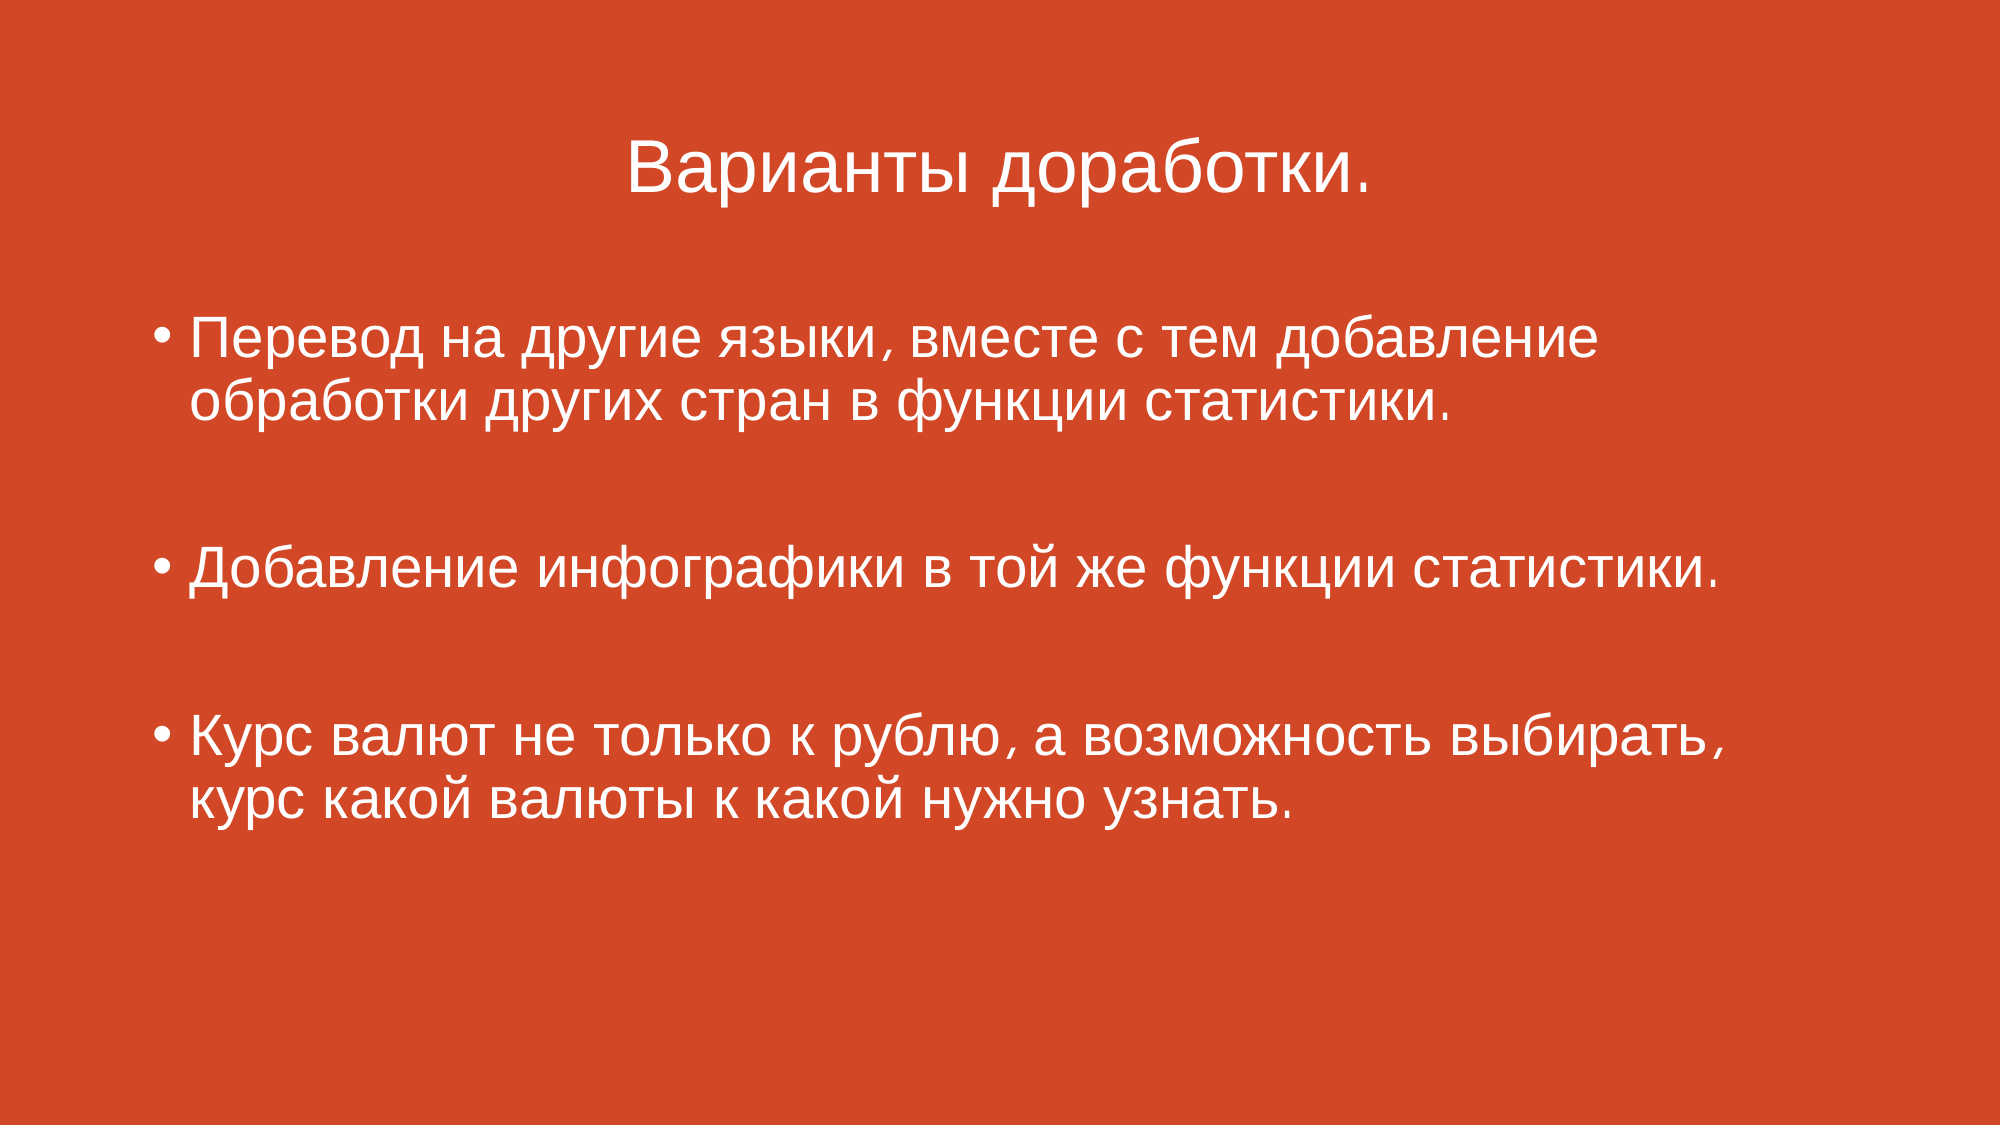

# Варианты доработки.
Перевод на другие языки, вместе с тем добавление обработки других стран в функции статистики.

Добавление инфографики в той же функции статистики.

Курс валют не только к рублю, а возможность выбирать, курс какой валюты к какой нужно узнать.